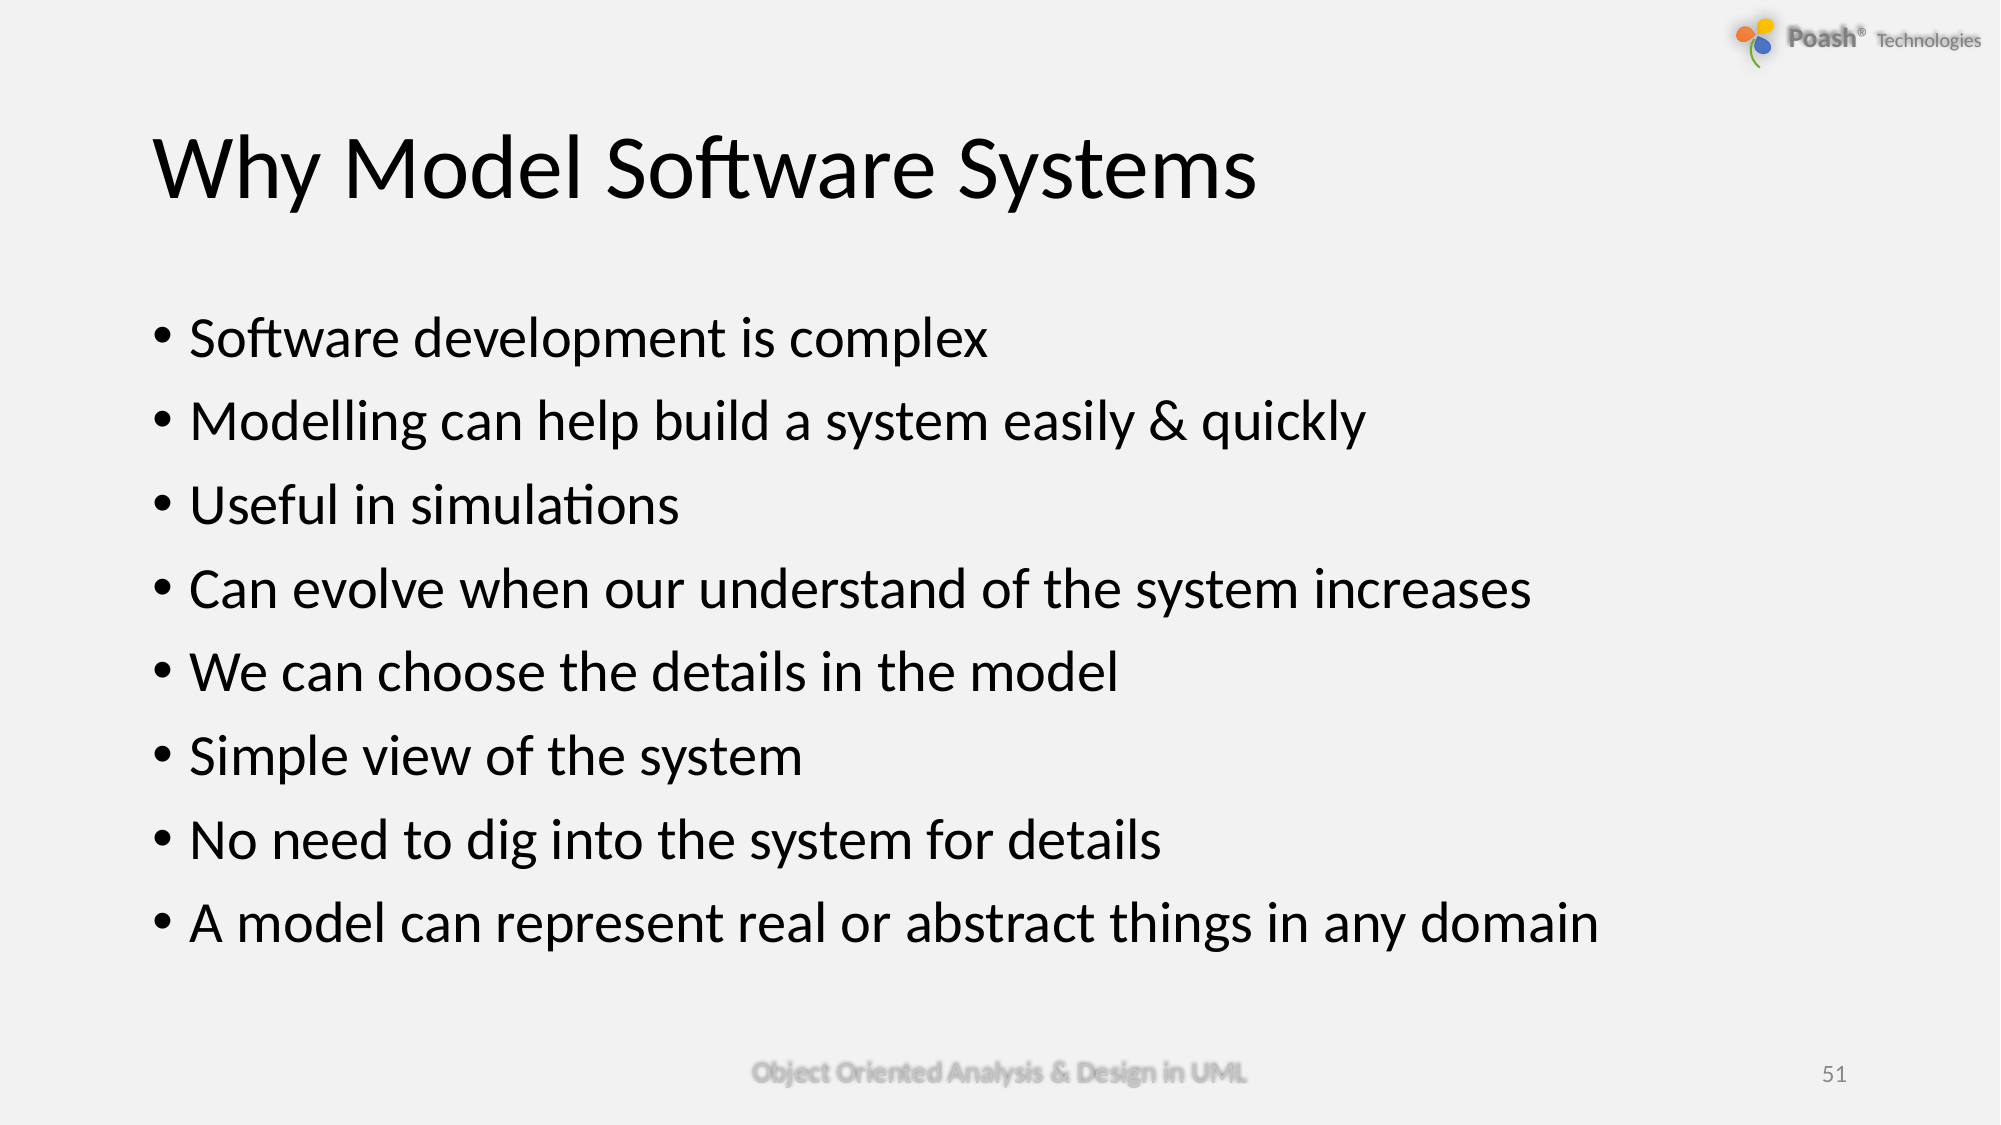

# Why Model Software Systems
Software development is complex
Modelling can help build a system easily & quickly
Useful in simulations
Can evolve when our understand of the system increases
We can choose the details in the model
Simple view of the system
No need to dig into the system for details
A model can represent real or abstract things in any domain
Object Oriented Analysis & Design in UML
51